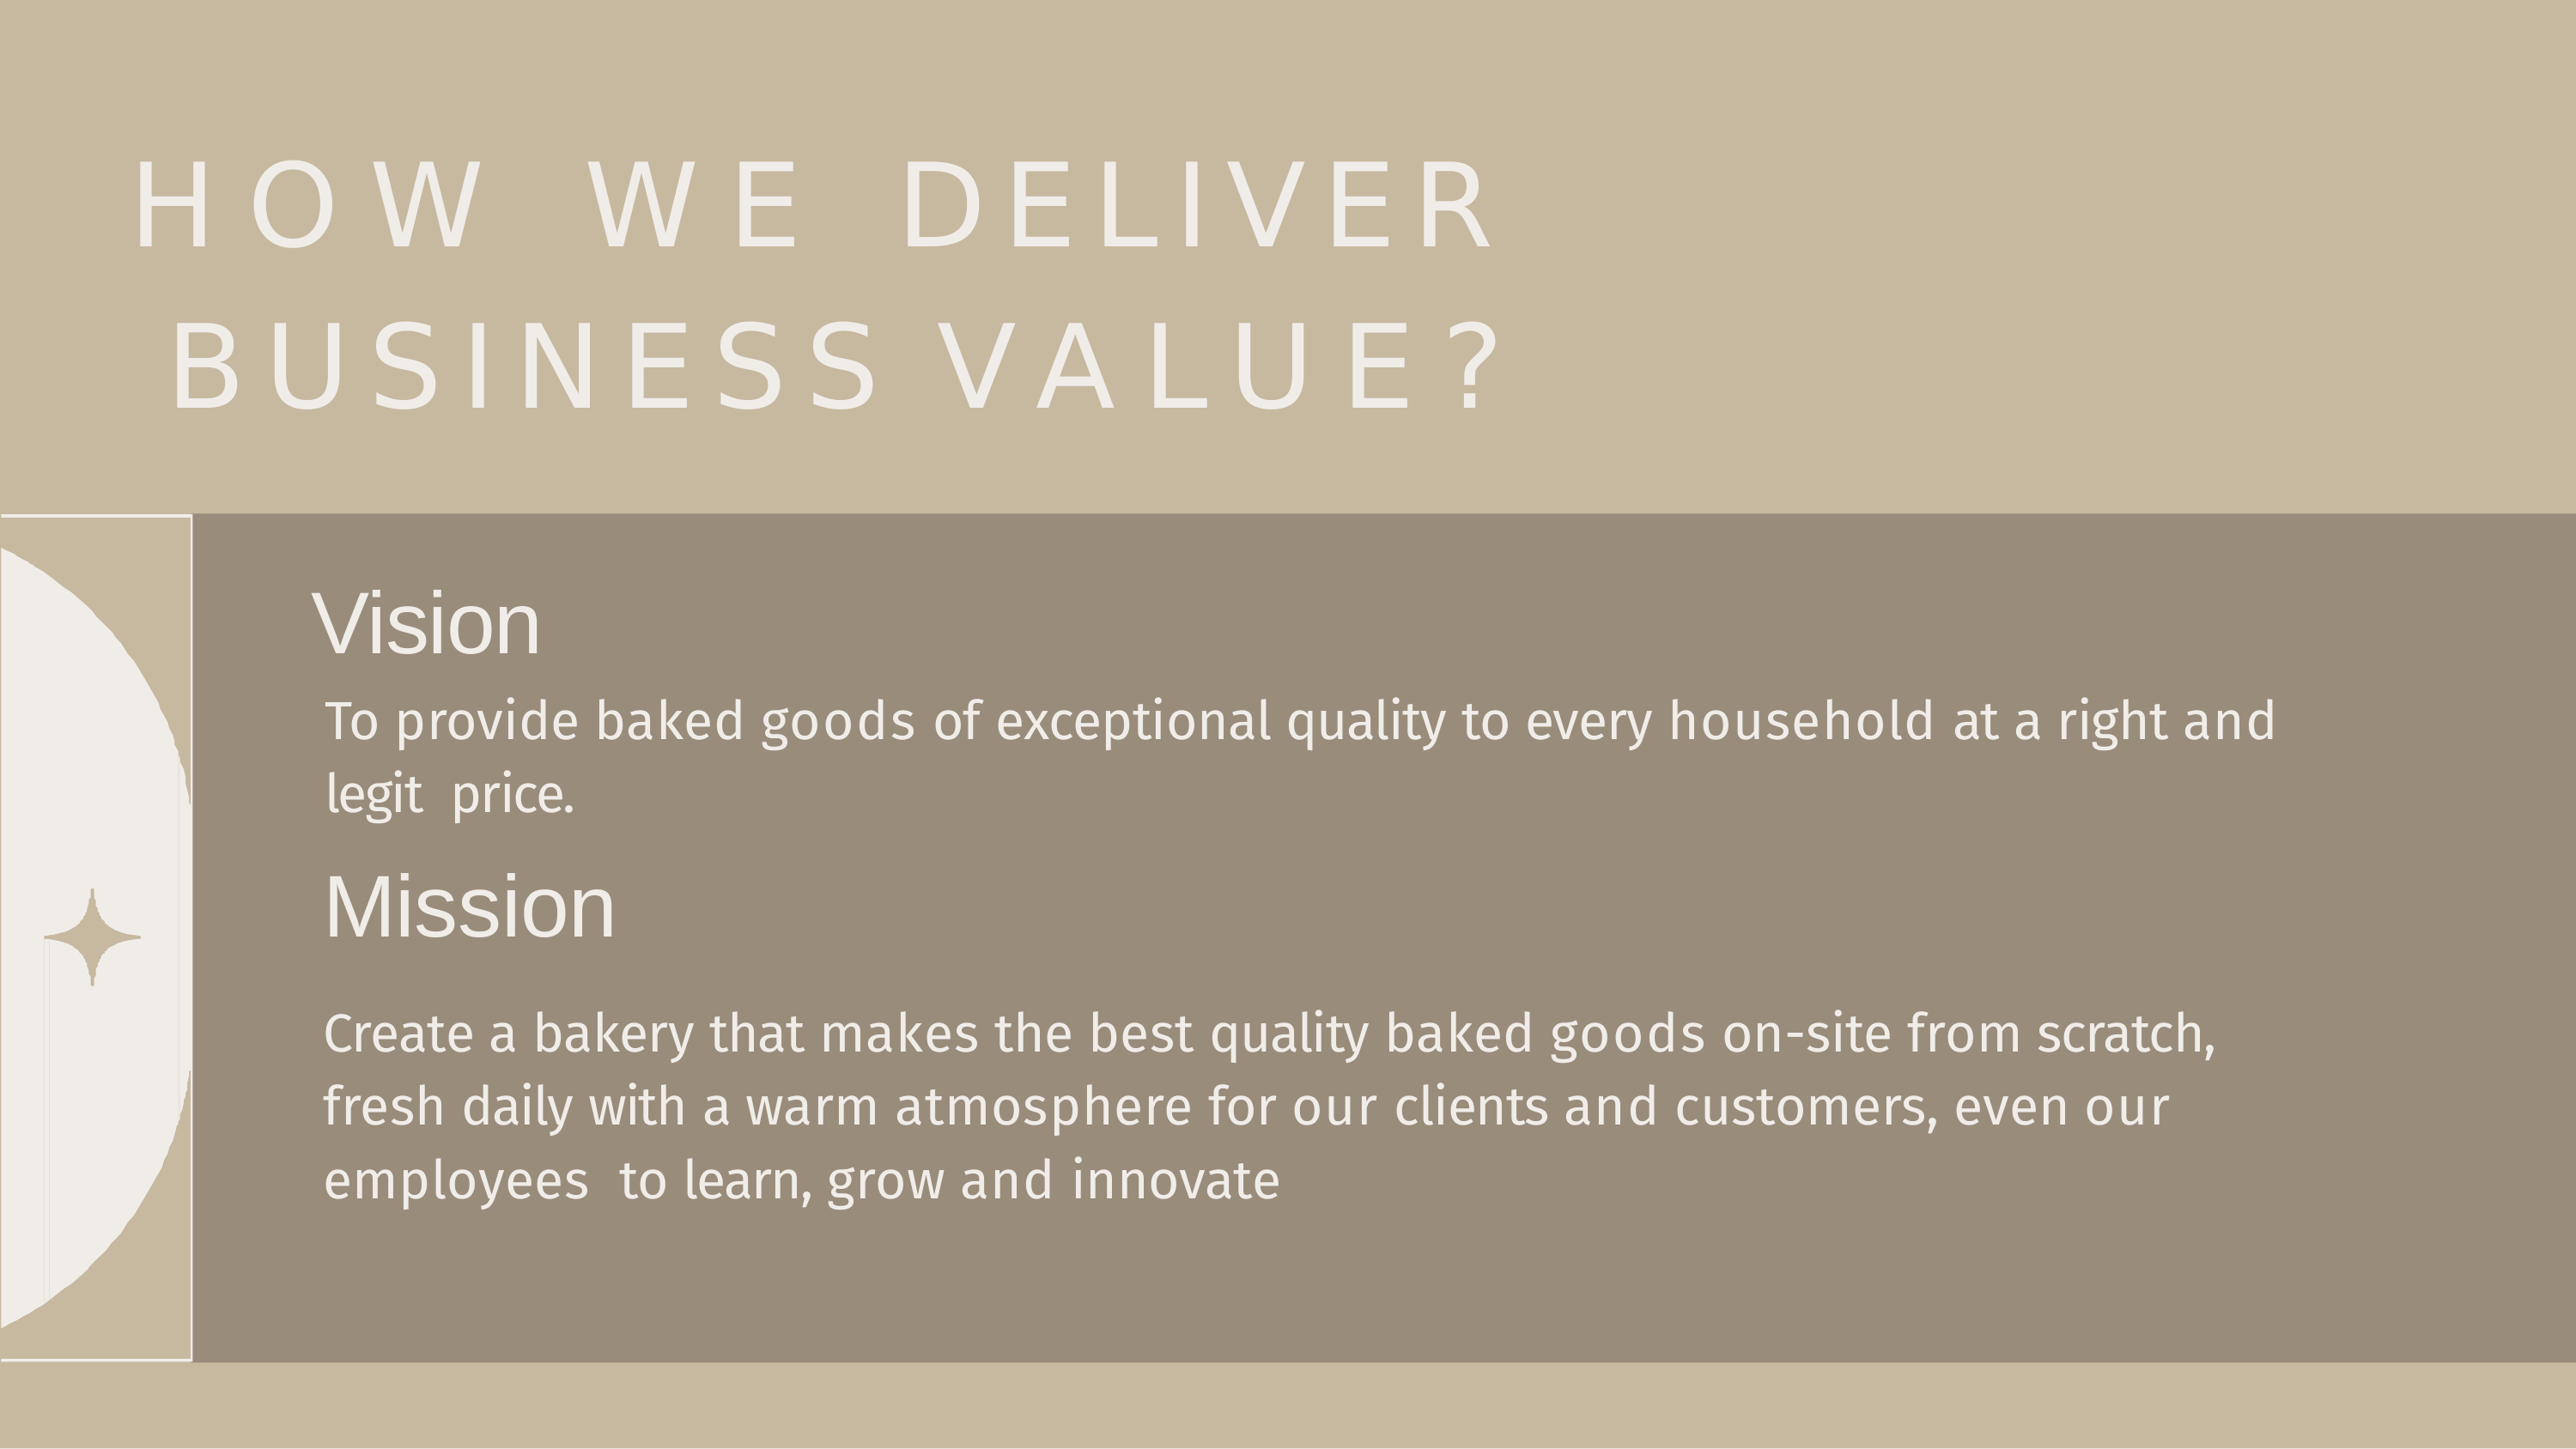

# HOW WE DELIVER  BUSINESS VALUE?

Vision
To provide baked goods of exceptional quality to every household at a right and legit  price.
Mission
Create a bakery that makes the best quality baked goods on-site from scratch,
fresh daily with a warm atmosphere for our clients and customers, even our employees  to learn, grow and innovate